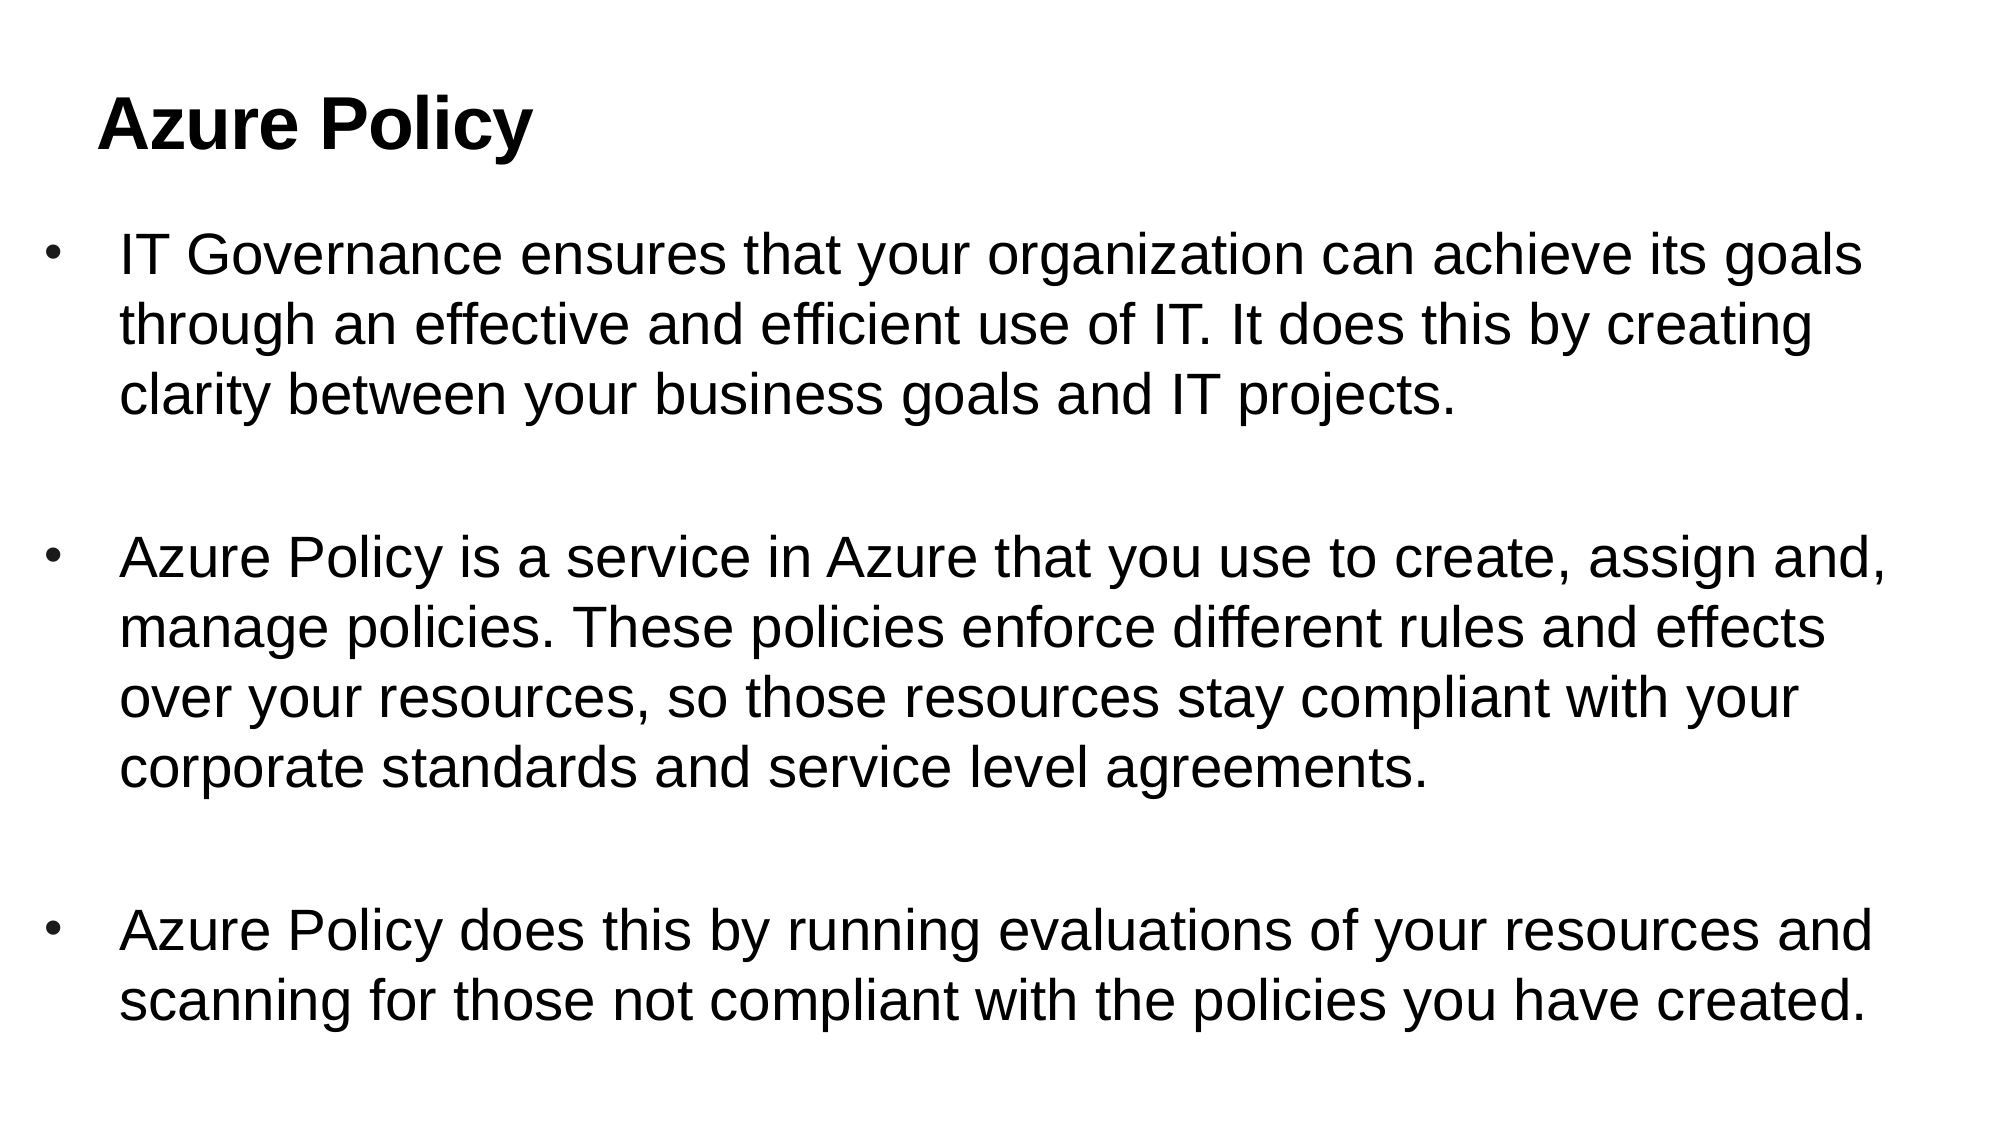

# Azure Policy
IT Governance ensures that your organization can achieve its goals through an effective and efficient use of IT. It does this by creating clarity between your business goals and IT projects.

Azure Policy is a service in Azure that you use to create, assign and, manage policies. These policies enforce different rules and effects over your resources, so those resources stay compliant with your corporate standards and service level agreements.

Azure Policy does this by running evaluations of your resources and scanning for those not compliant with the policies you have created.